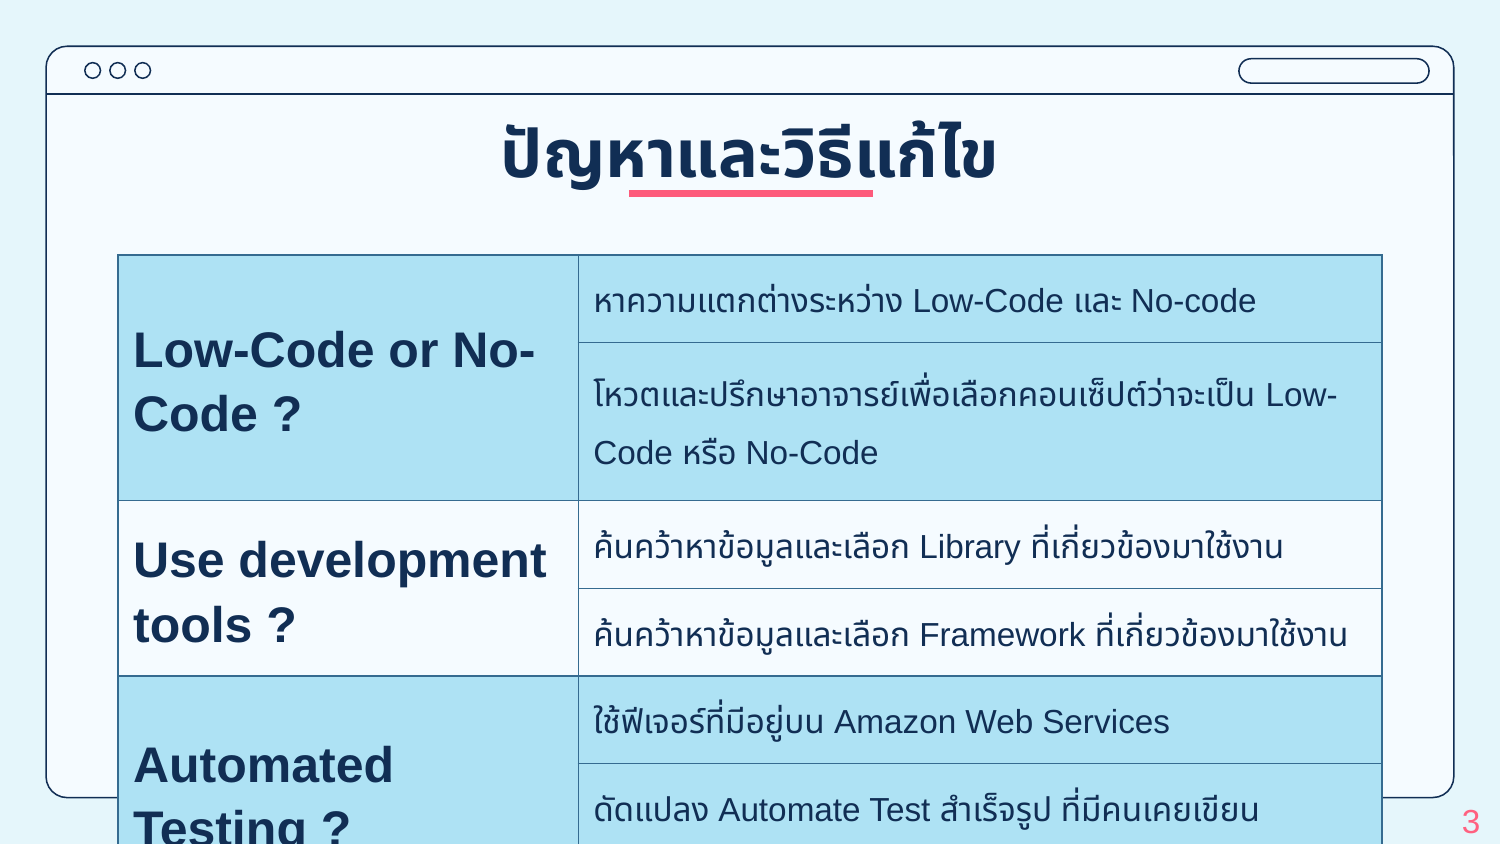

ปัญหาและวิธีแก้ไข
| Low-Code or No-Code ? | หาความแตกต่างระหว่าง Low-Code และ No-code |
| --- | --- |
|  | โหวตและปรึกษาอาจารย์เพื่อเลือกคอนเซ็ปต์ว่าจะเป็น Low-Code หรือ No-Code |
| Use development tools ? | ค้นคว้าหาข้อมูลและเลือก Library ที่เกี่ยวข้องมาใช้งาน |
|  | ค้นคว้าหาข้อมูลและเลือก Framework ที่เกี่ยวข้องมาใช้งาน |
| Automated Testing ? | ใช้ฟีเจอร์ที่มีอยู่บน Amazon Web Services |
|  | ดัดแปลง Automate Test สำเร็จรูป ที่มีคนเคยเขียน Scripts เอาไว้ |
34